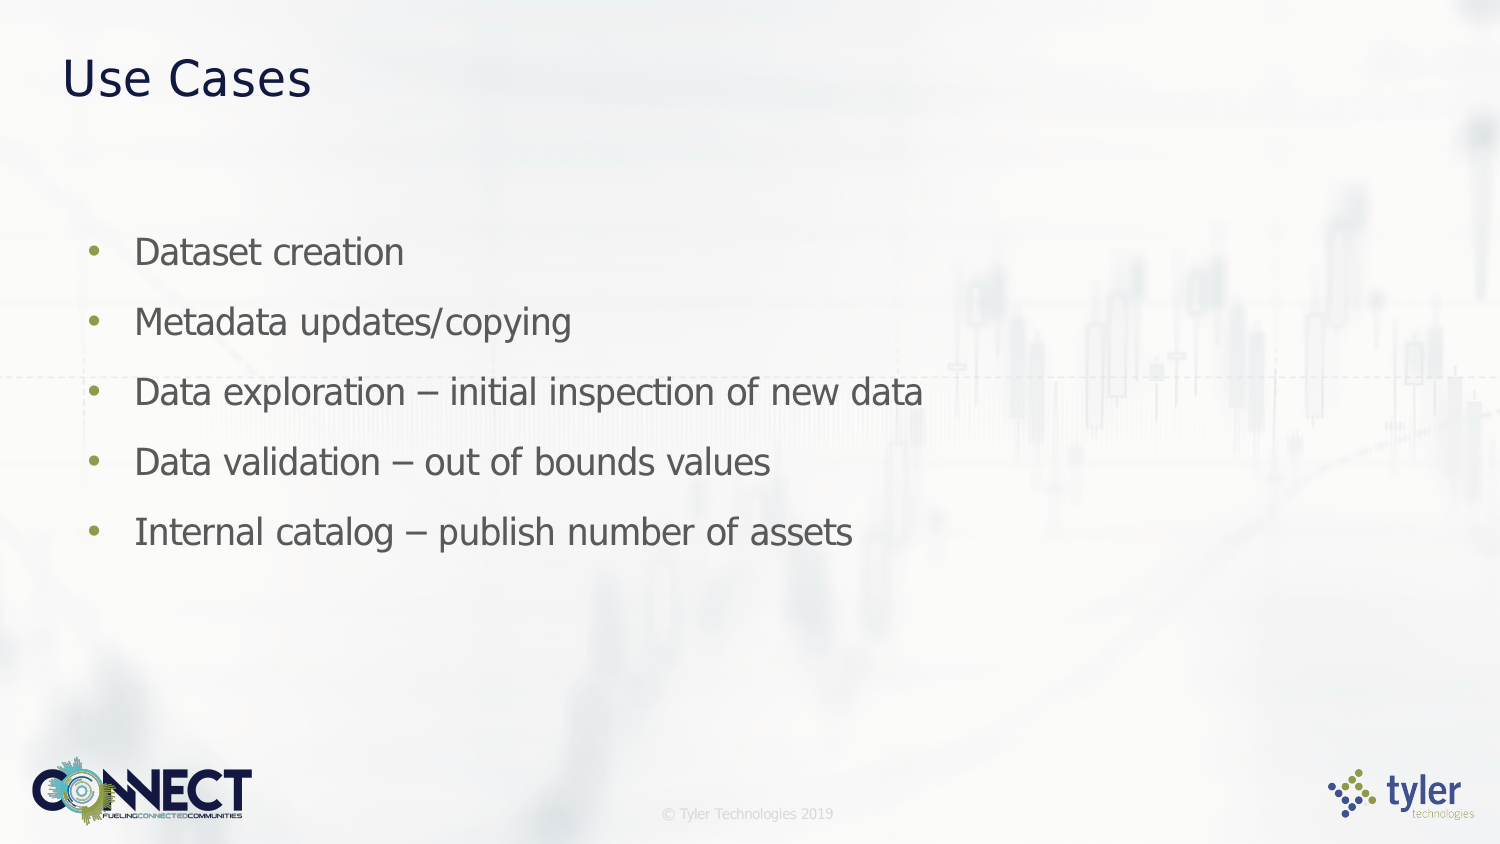

# Use Cases
Dataset creation
Metadata updates/copying
Data exploration – initial inspection of new data
Data validation – out of bounds values
Internal catalog – publish number of assets